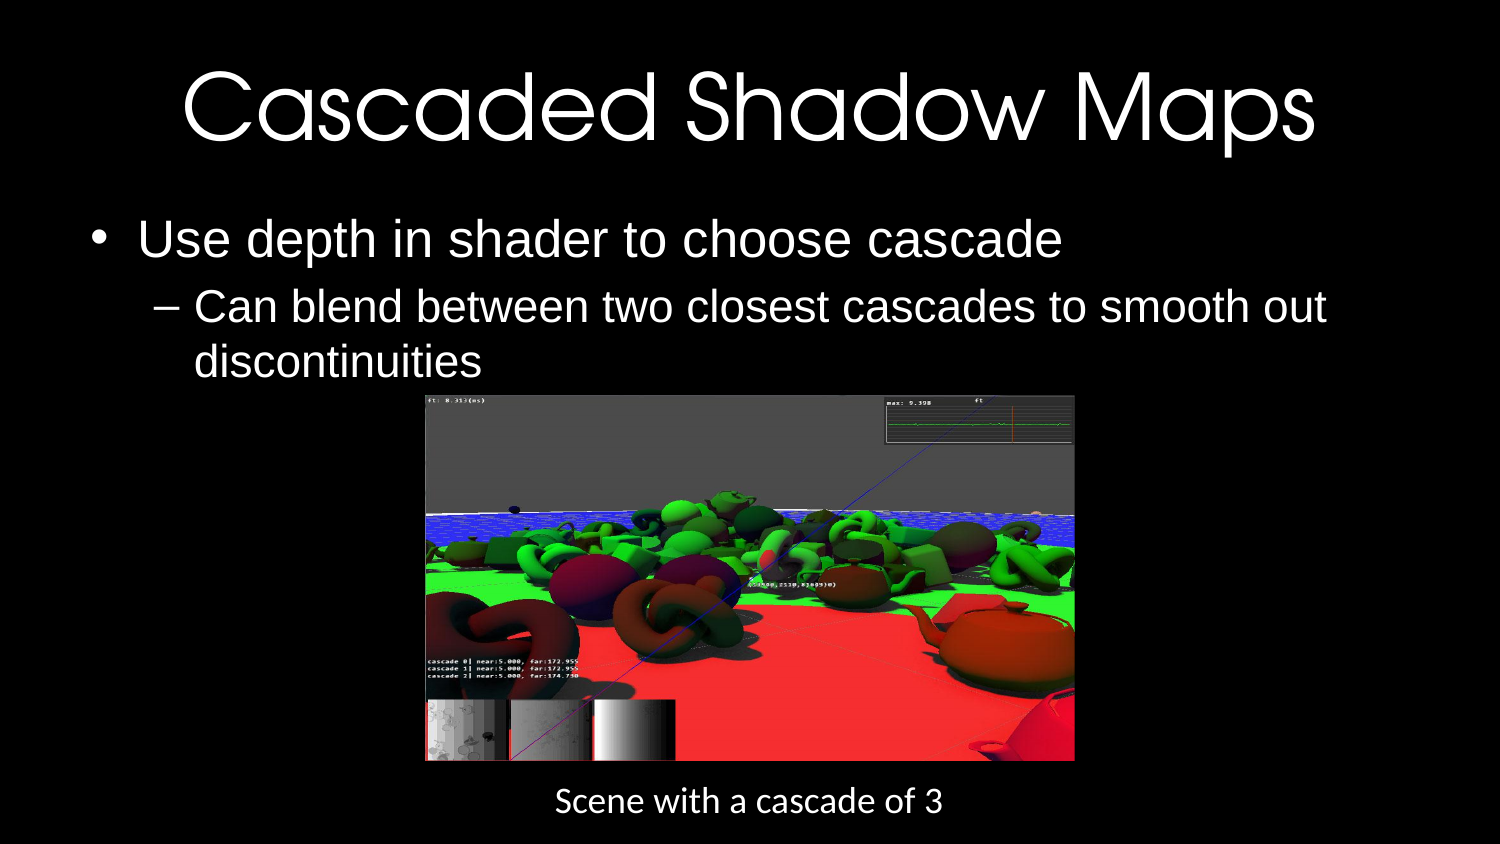

# Cascaded Shadow Maps
Use depth in shader to choose cascade
Can blend between two closest cascades to smooth out discontinuities

Scene with a cascade of 3